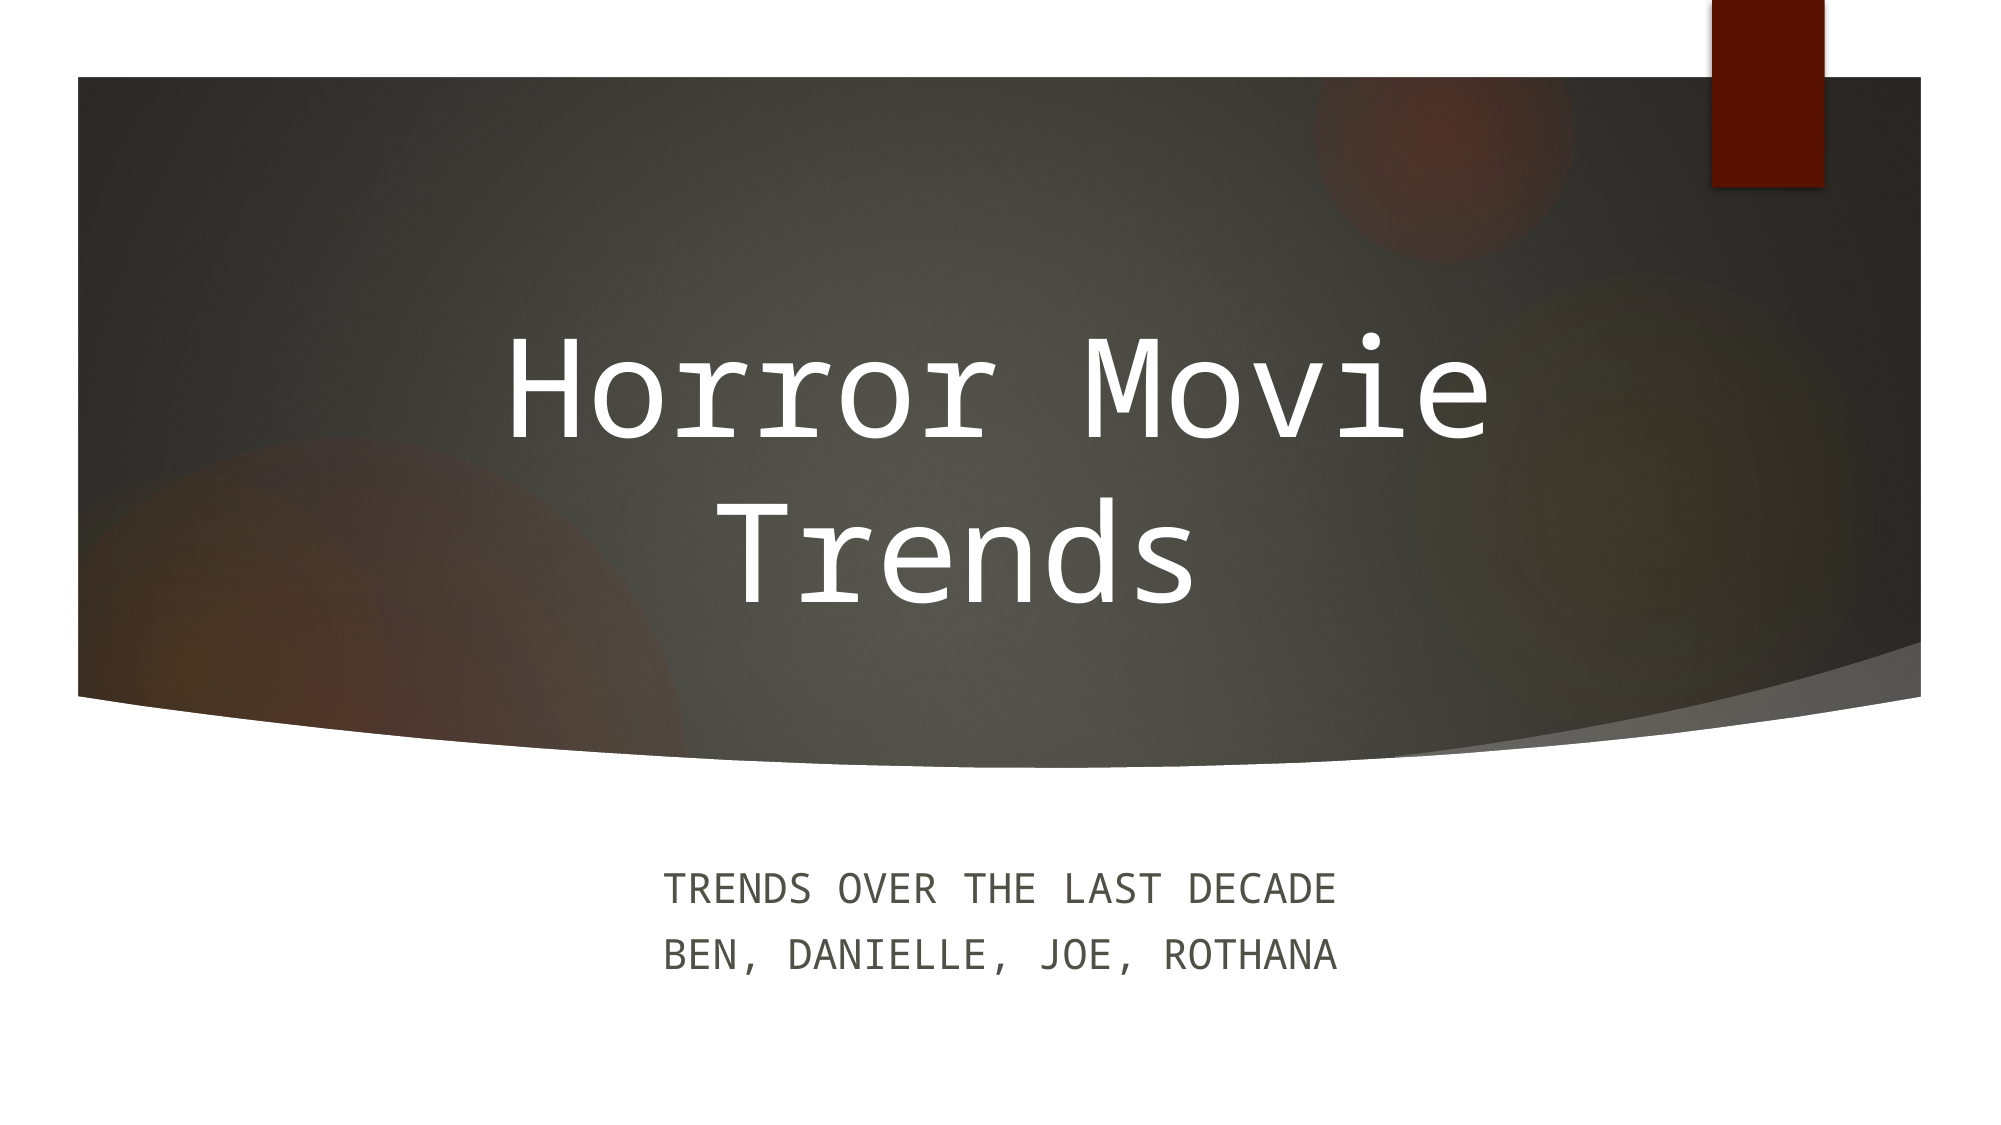

# Horror Movie Trends
Trends over the Last Decade
Ben, Danielle, Joe, rothana